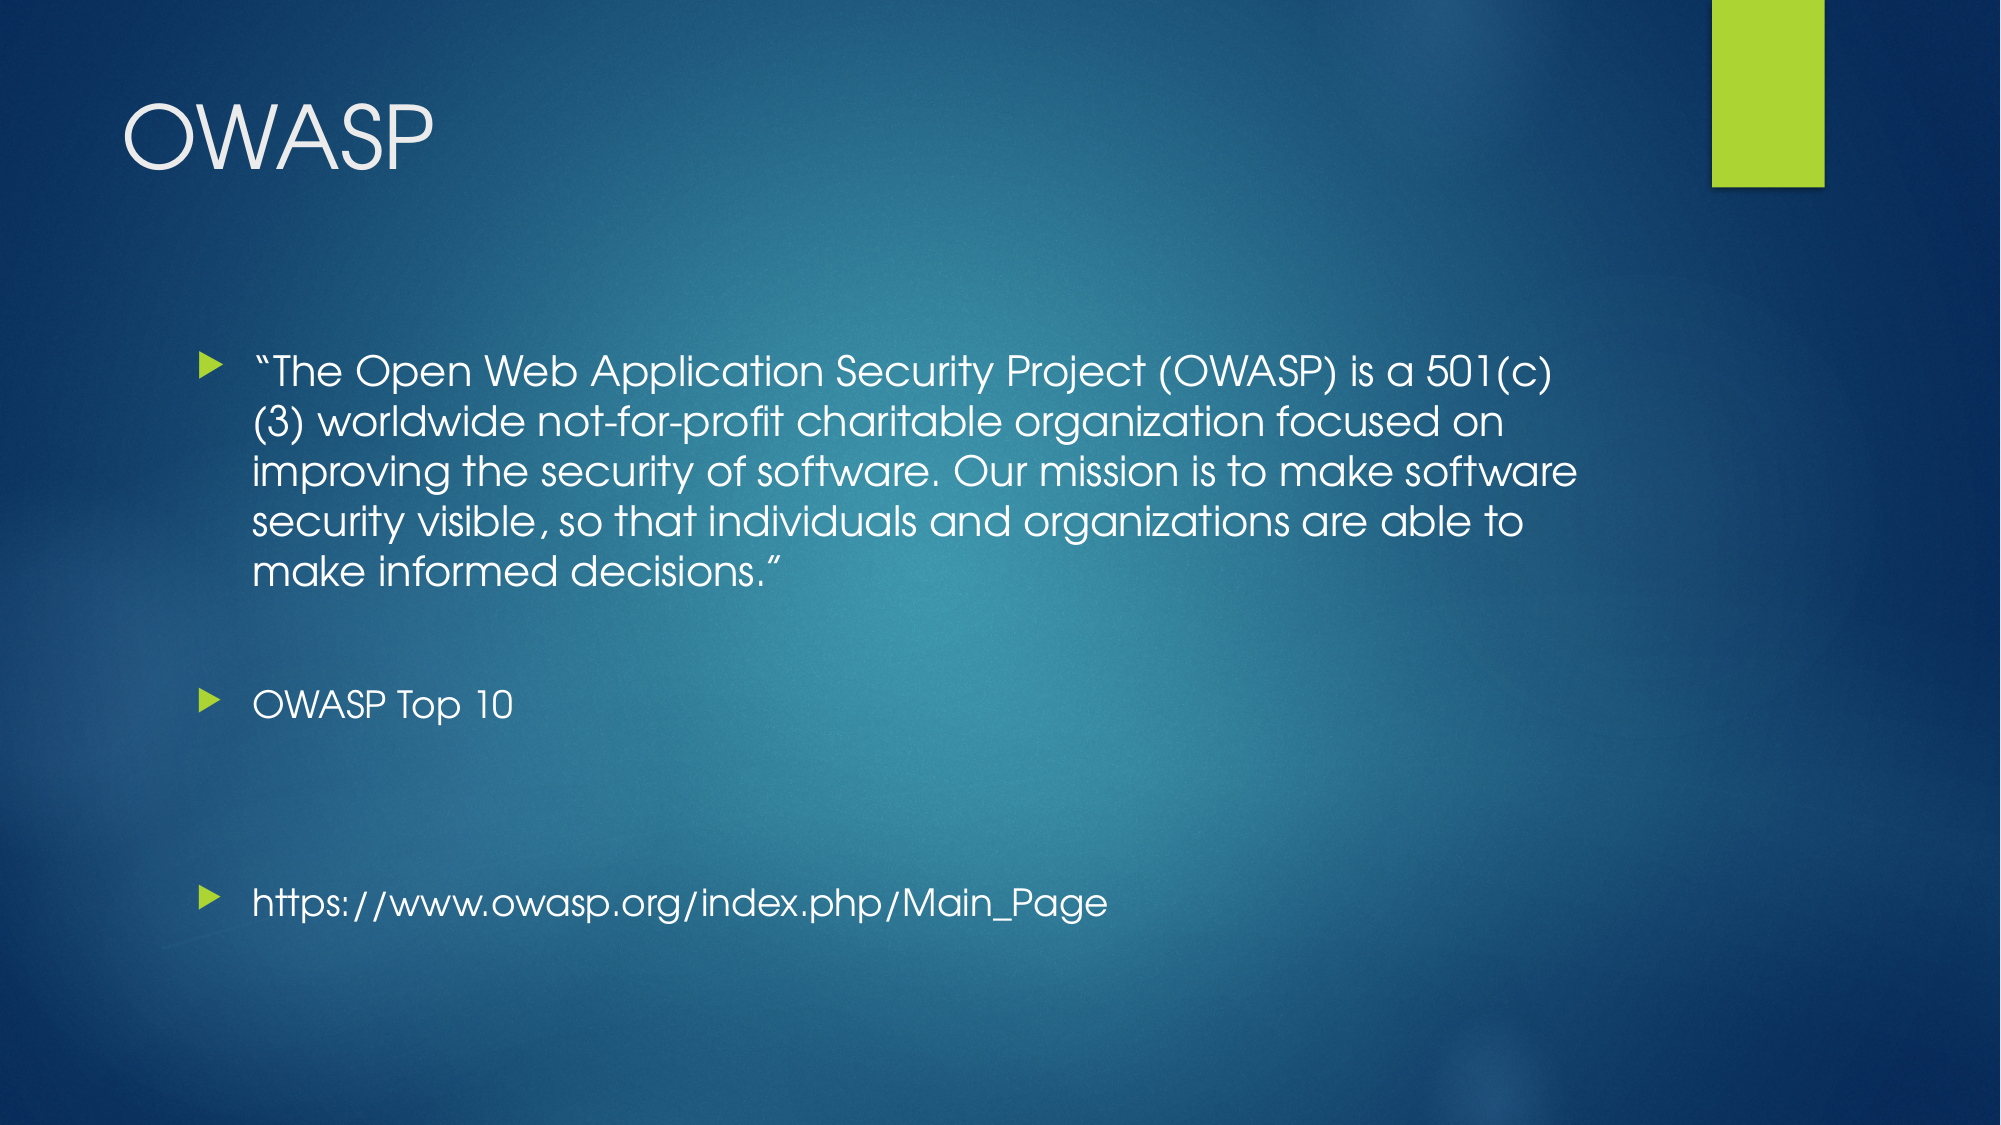

# OWASP
“The Open Web Application Security Project (OWASP) is a 501(c)(3) worldwide not-for-profit charitable organization focused on improving the security of software. Our mission is to make software security visible, so that individuals and organizations are able to make informed decisions.”

OWASP Top 10

https://www.owasp.org/index.php/Main_Page